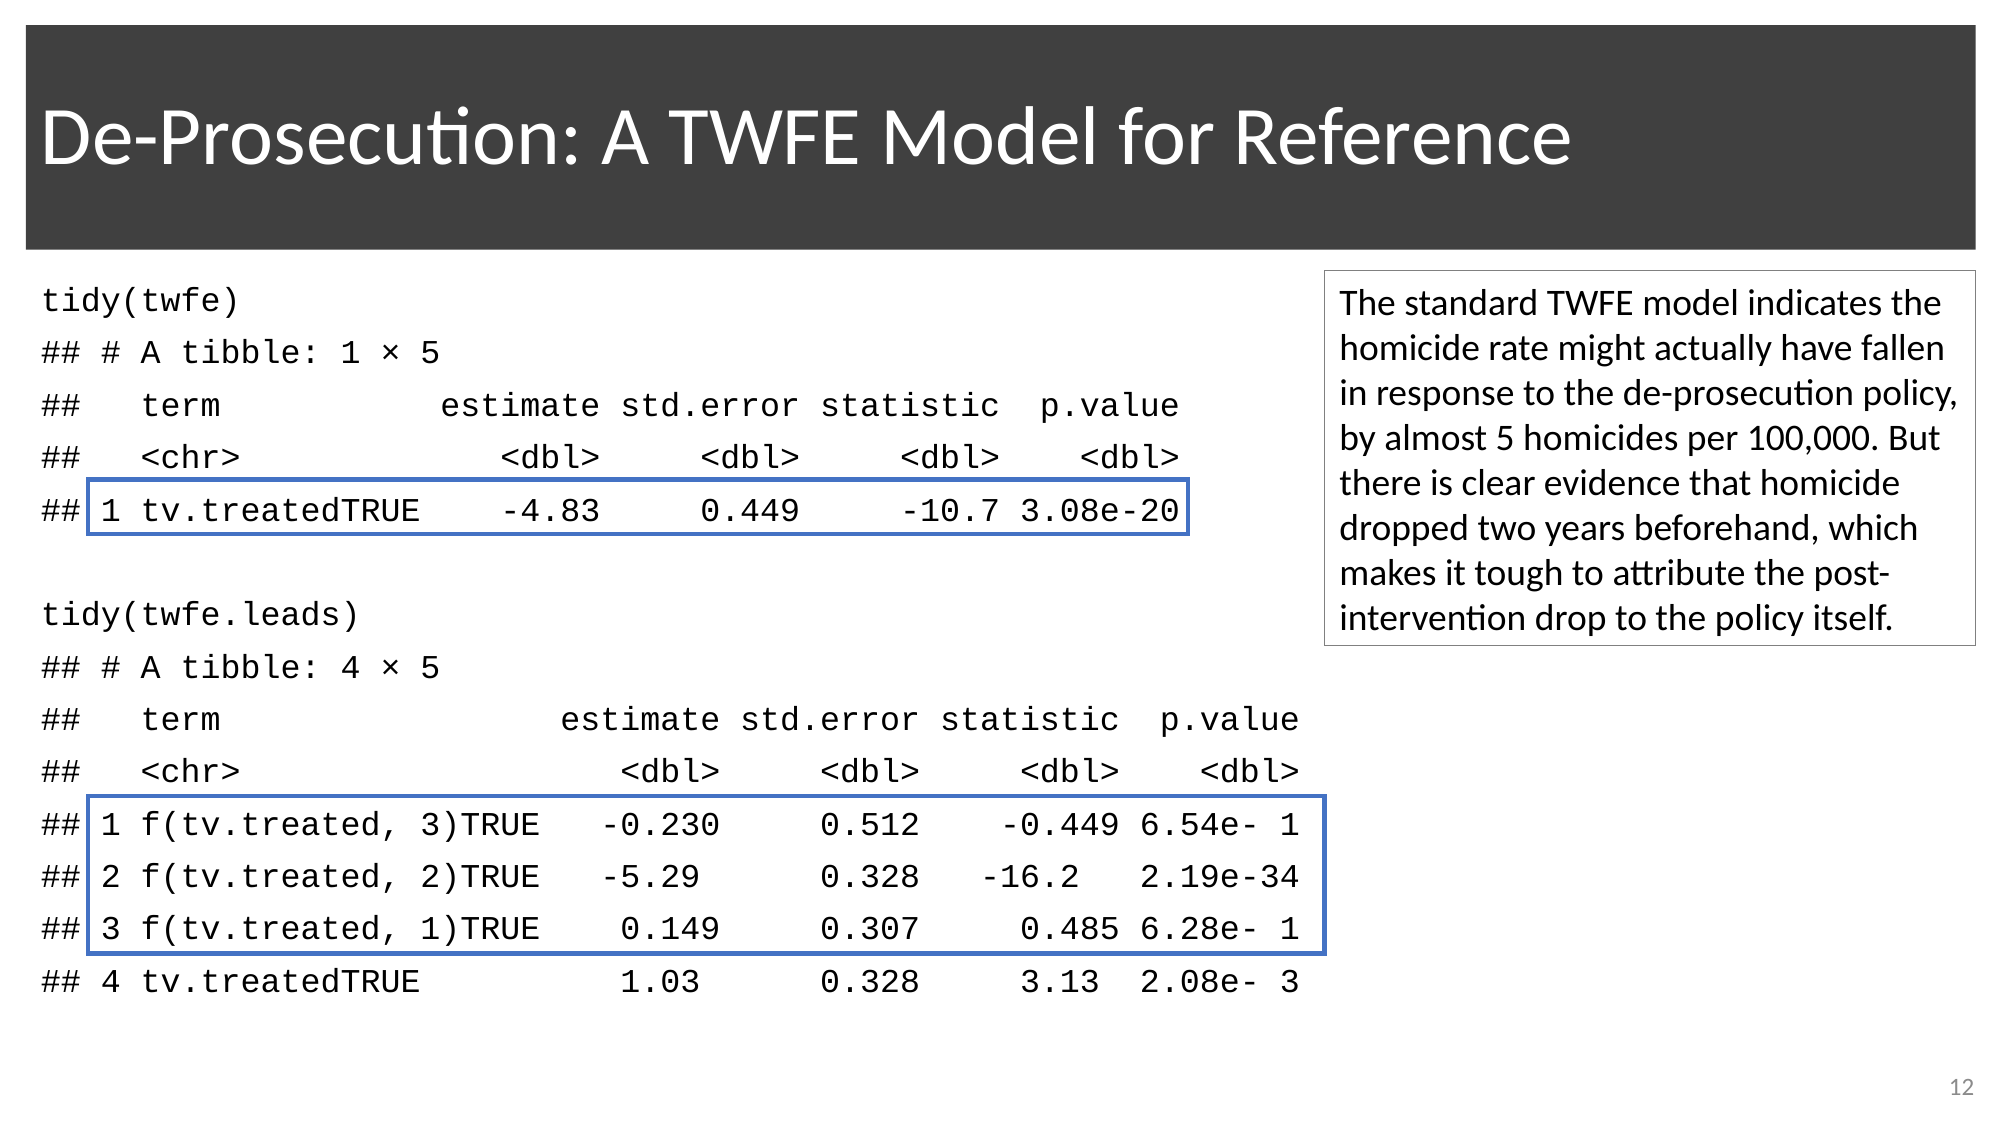

# De-Prosecution: A TWFE Model for Reference
tidy(twfe)
## # A tibble: 1 × 5
##   term           estimate std.error statistic  p.value
##   <chr>             <dbl>     <dbl>     <dbl>    <dbl>
## 1 tv.treatedTRUE    -4.83     0.449     -10.7 3.08e-20

tidy(twfe.leads)
## # A tibble: 4 × 5
##   term                 estimate std.error statistic  p.value
##   <chr>                   <dbl>     <dbl>     <dbl>    <dbl>
## 1 f(tv.treated, 3)TRUE   -0.230     0.512    -0.449 6.54e- 1
## 2 f(tv.treated, 2)TRUE   -5.29      0.328   -16.2   2.19e-34
## 3 f(tv.treated, 1)TRUE    0.149     0.307     0.485 6.28e- 1
## 4 tv.treatedTRUE          1.03      0.328     3.13  2.08e- 3
The standard TWFE model indicates the homicide rate might actually have fallen in response to the de-prosecution policy, by almost 5 homicides per 100,000. But there is clear evidence that homicide dropped two years beforehand, which makes it tough to attribute the post-intervention drop to the policy itself.

12